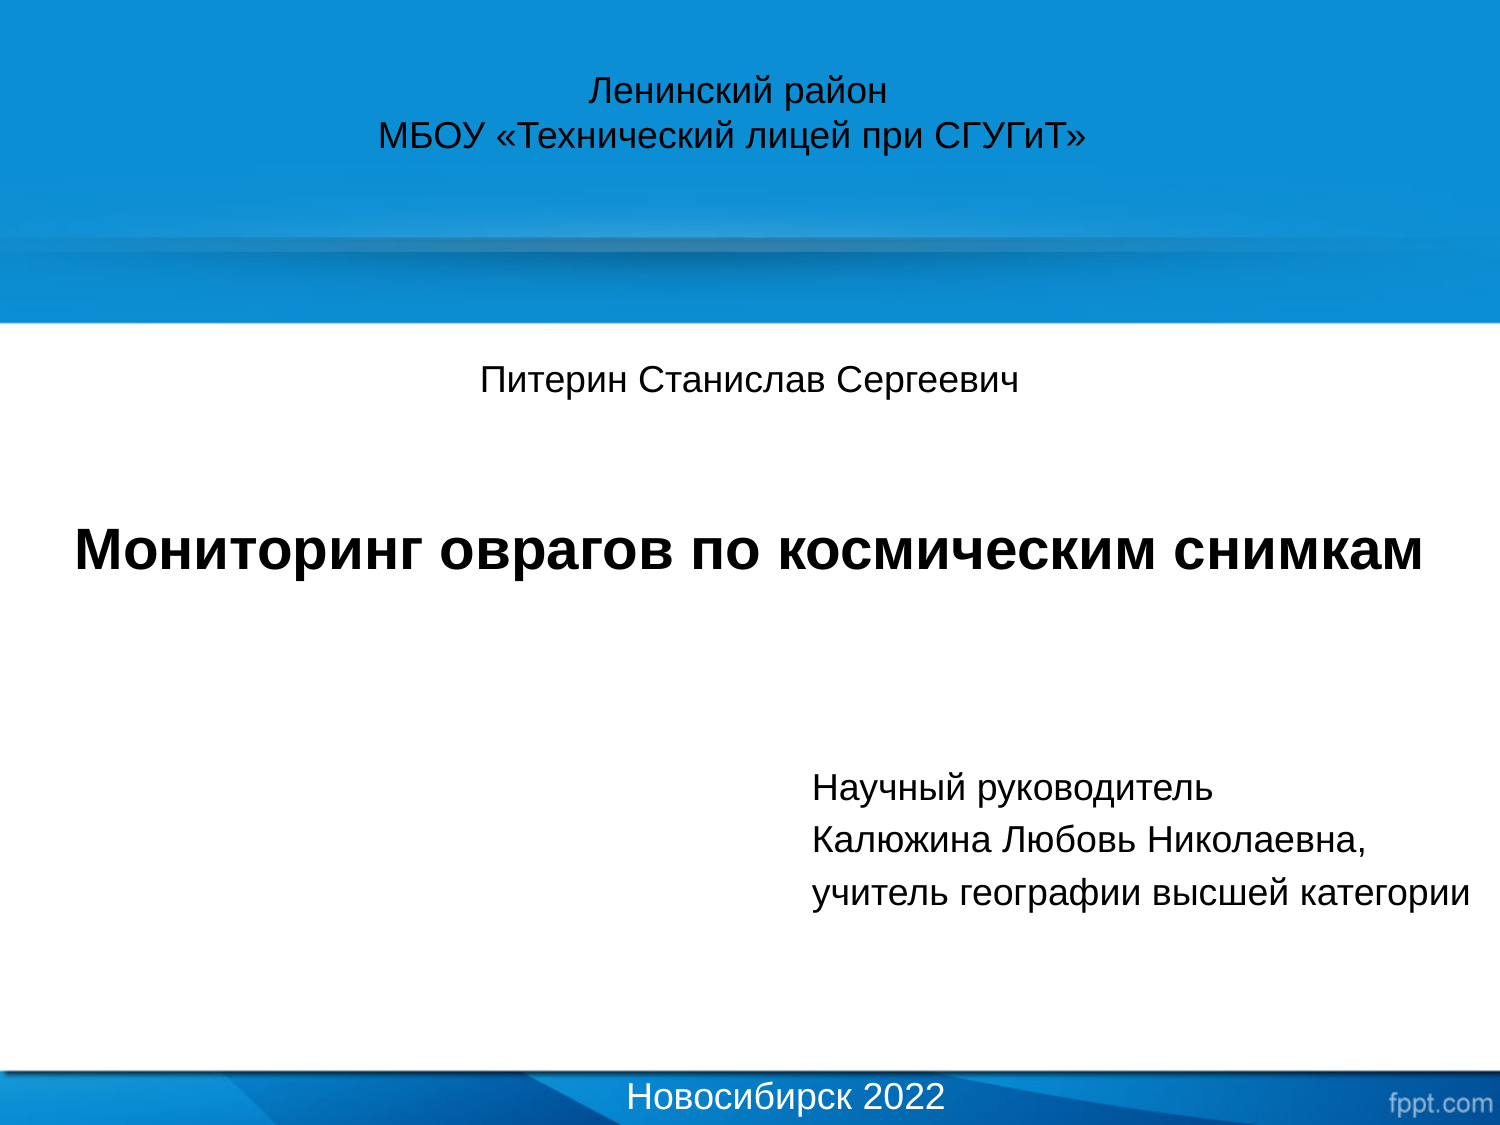

Ленинский район
МБОУ «Технический лицей при СГУГиТ»

Питерин Станислав Сергеевич
# Мониторинг оврагов по космическим снимкам

Научный руководитель
Калюжина Любовь Николаевна,
учитель географии высшей категории

Новосибирск 2022